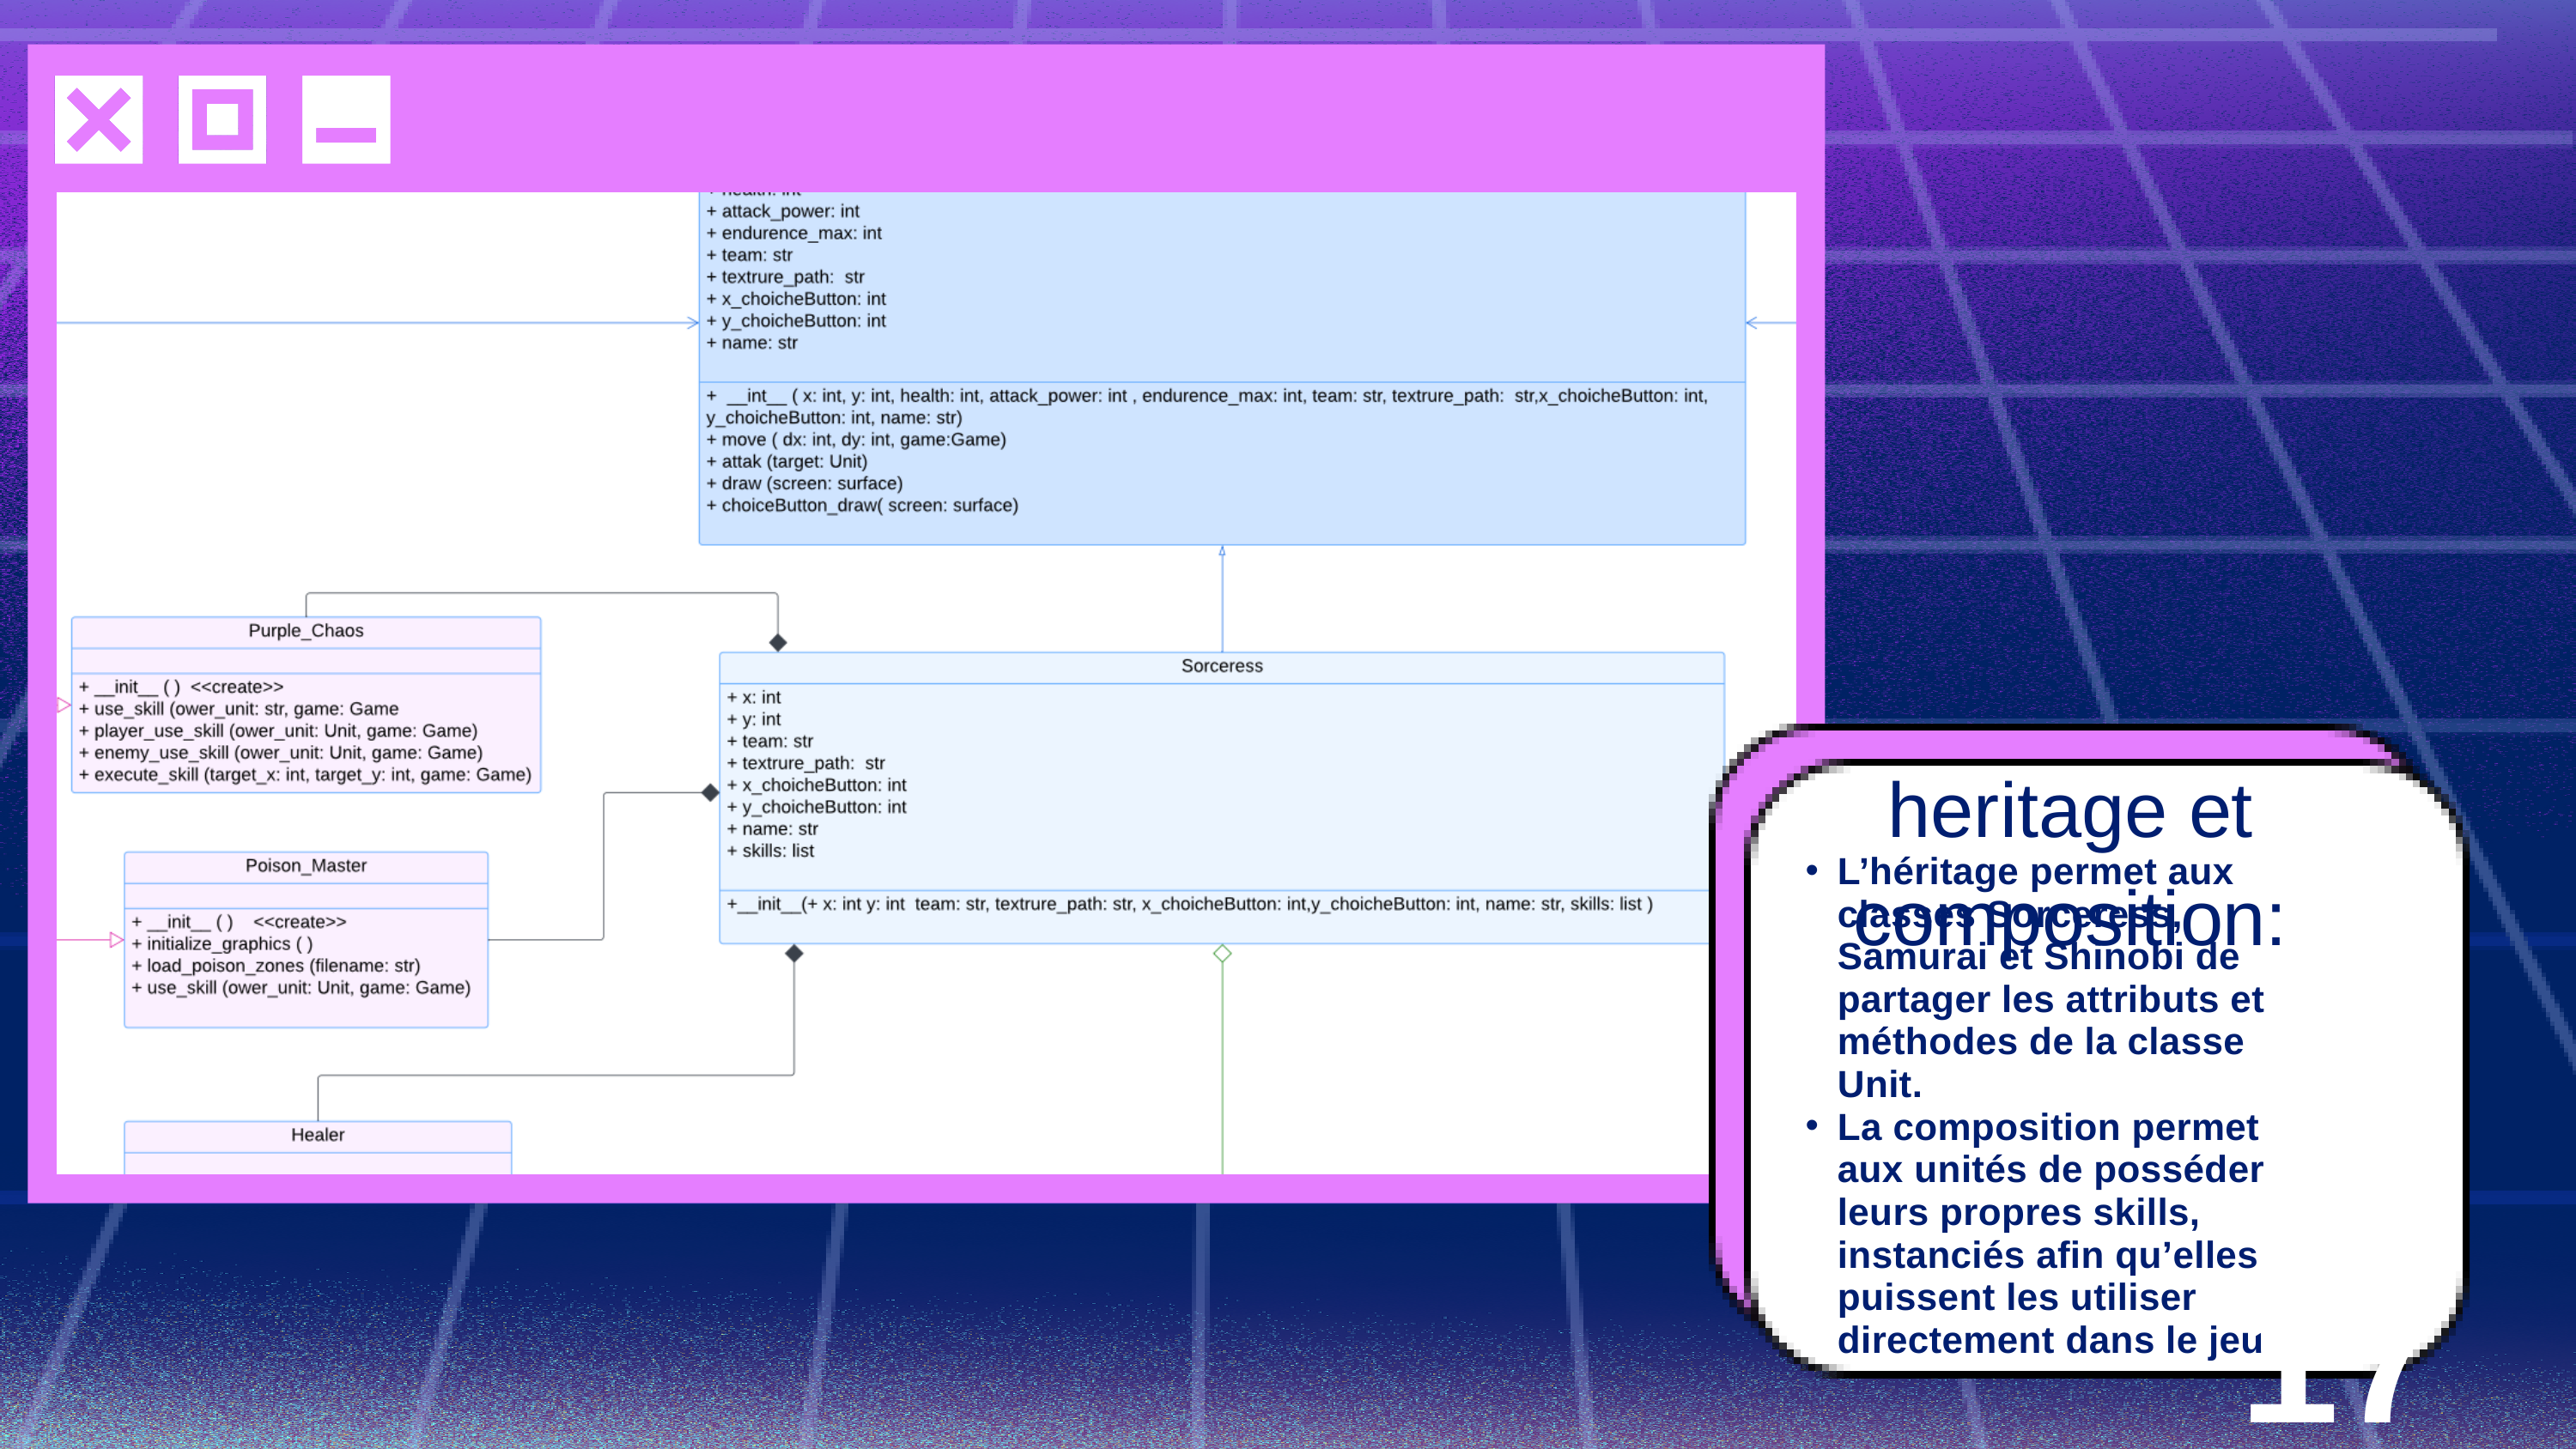

heritage et composition:
L’héritage permet aux classes Sorceress, Samurai et Shinobi de partager les attributs et méthodes de la classe Unit.
La composition permet aux unités de posséder leurs propres skills, instanciés afin qu’elles puissent les utiliser directement dans le jeu
17